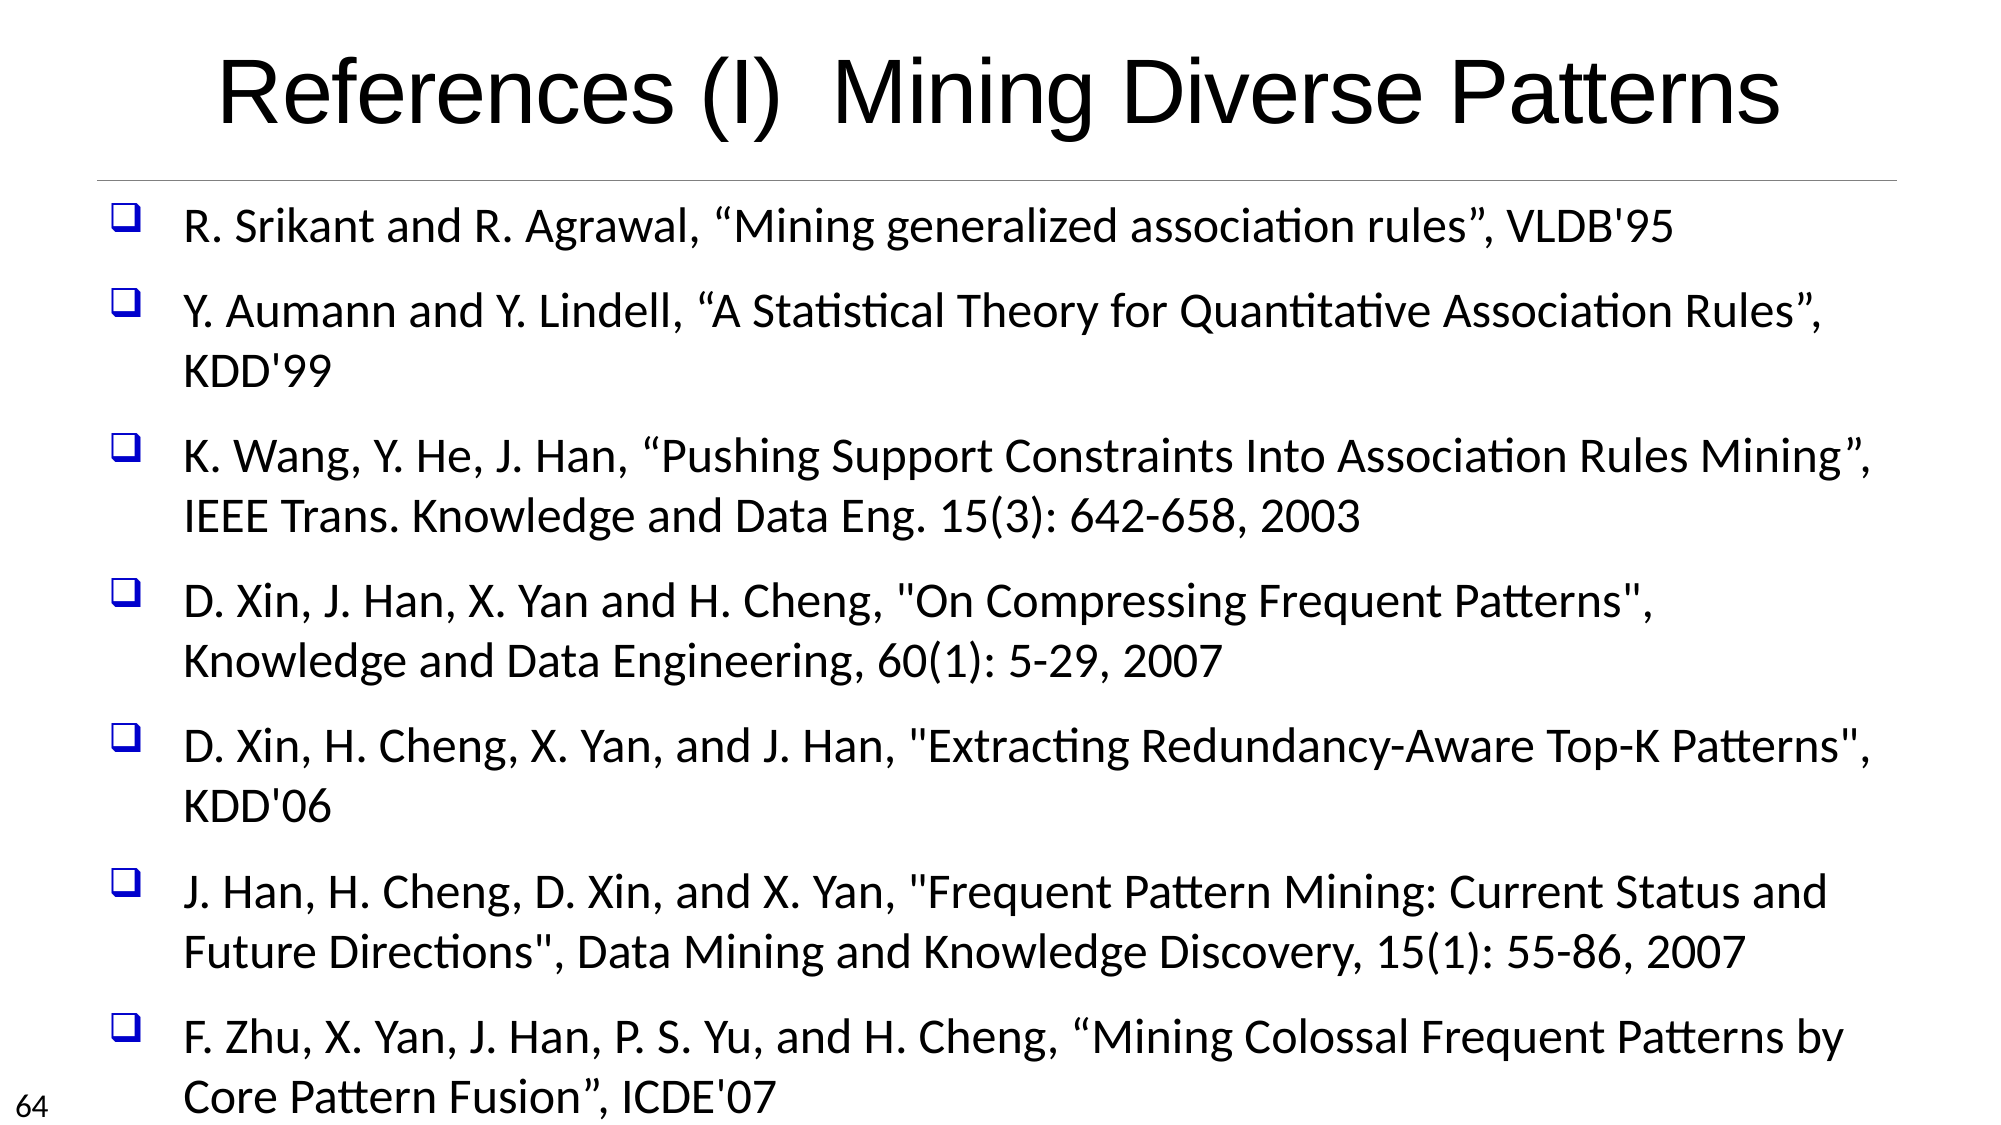

# References (I)  Mining Diverse Patterns
R. Srikant and R. Agrawal, “Mining generalized association rules”, VLDB'95
Y. Aumann and Y. Lindell, “A Statistical Theory for Quantitative Association Rules”, KDD'99
K. Wang, Y. He, J. Han, “Pushing Support Constraints Into Association Rules Mining”, IEEE Trans. Knowledge and Data Eng. 15(3): 642-658, 2003
D. Xin, J. Han, X. Yan and H. Cheng, "On Compressing Frequent Patterns", Knowledge and Data Engineering, 60(1): 5-29, 2007
D. Xin, H. Cheng, X. Yan, and J. Han, "Extracting Redundancy-Aware Top-K Patterns", KDD'06
J. Han, H. Cheng, D. Xin, and X. Yan, "Frequent Pattern Mining: Current Status and Future Directions", Data Mining and Knowledge Discovery, 15(1): 55-86, 2007
F. Zhu, X. Yan, J. Han, P. S. Yu, and H. Cheng, “Mining Colossal Frequent Patterns by Core Pattern Fusion”, ICDE'07